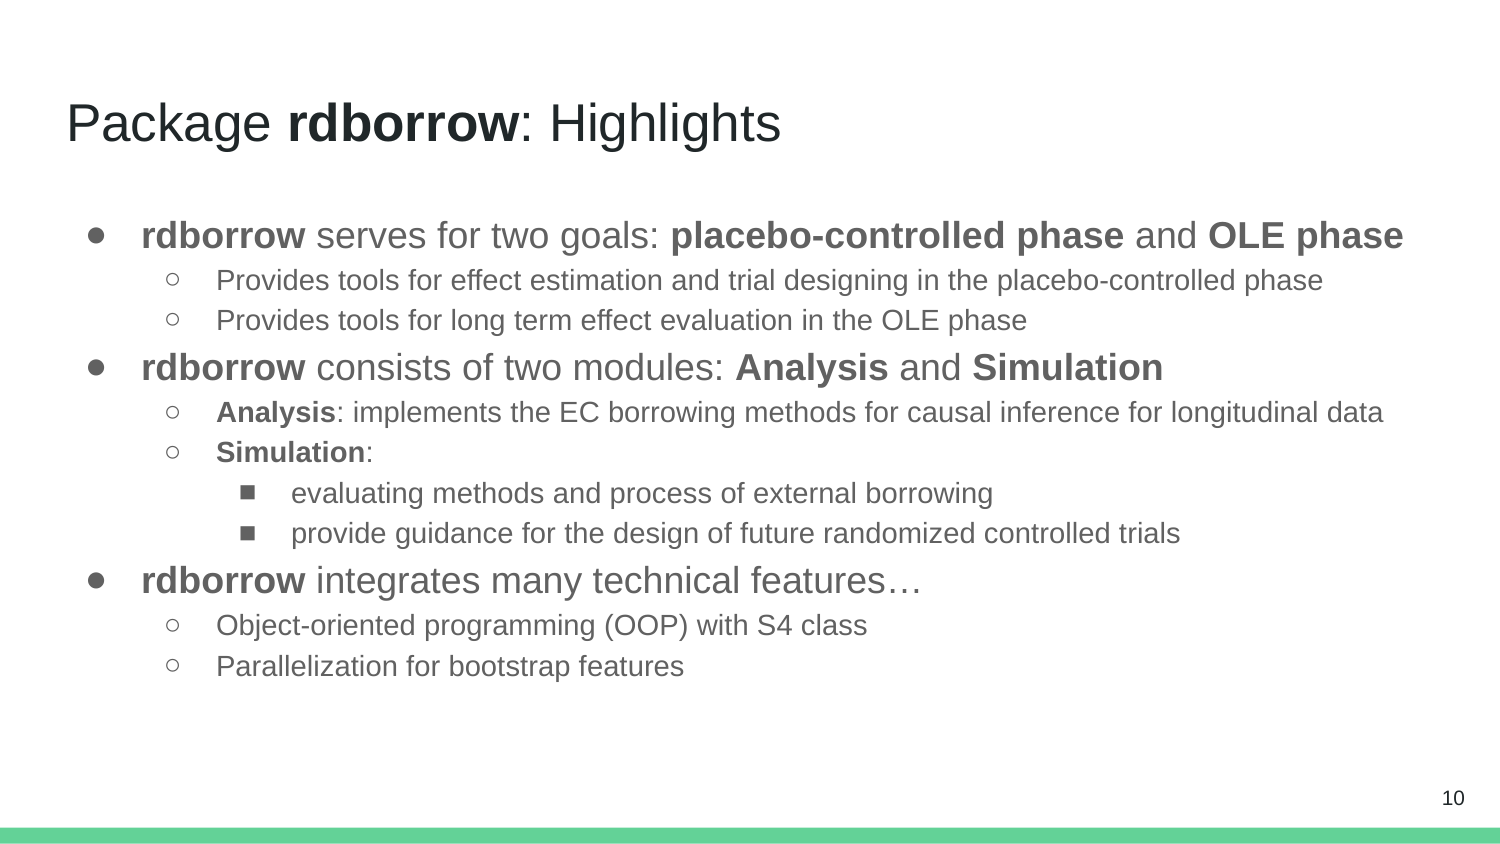

# Package rdborrow: Highlights
rdborrow serves for two goals: placebo-controlled phase and OLE phase
Provides tools for effect estimation and trial designing in the placebo-controlled phase
Provides tools for long term effect evaluation in the OLE phase
rdborrow consists of two modules: Analysis and Simulation
Analysis: implements the EC borrowing methods for causal inference for longitudinal data
Simulation:
evaluating methods and process of external borrowing
provide guidance for the design of future randomized controlled trials
rdborrow integrates many technical features…
Object-oriented programming (OOP) with S4 class
Parallelization for bootstrap features

10